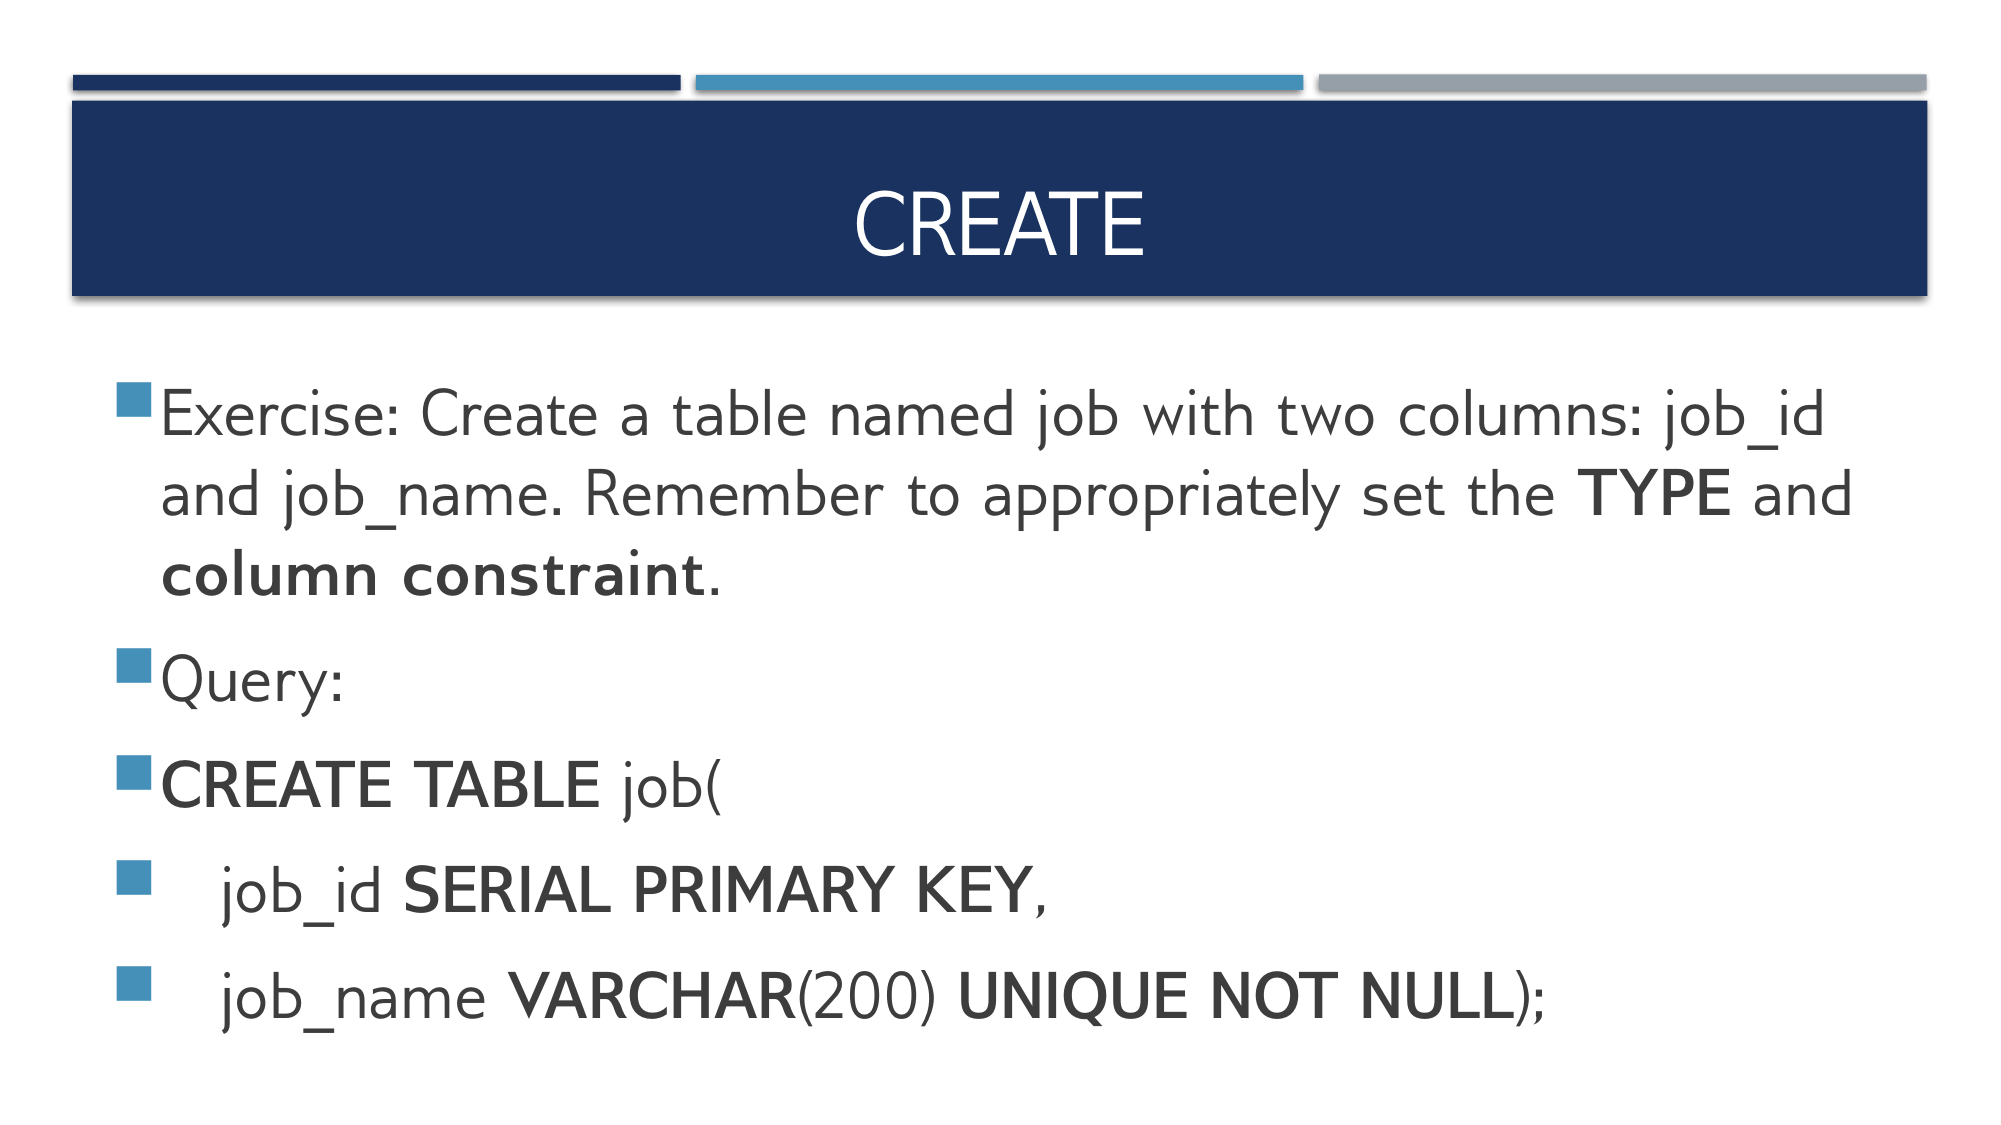

# CREATE
Exercise: Create a table named job with two columns: job_id and job_name. Remember to appropriately set the TYPE and column constraint.
Query:
CREATE TABLE job(
   job_id SERIAL PRIMARY KEY,
   job_name VARCHAR(200) UNIQUE NOT NULL);